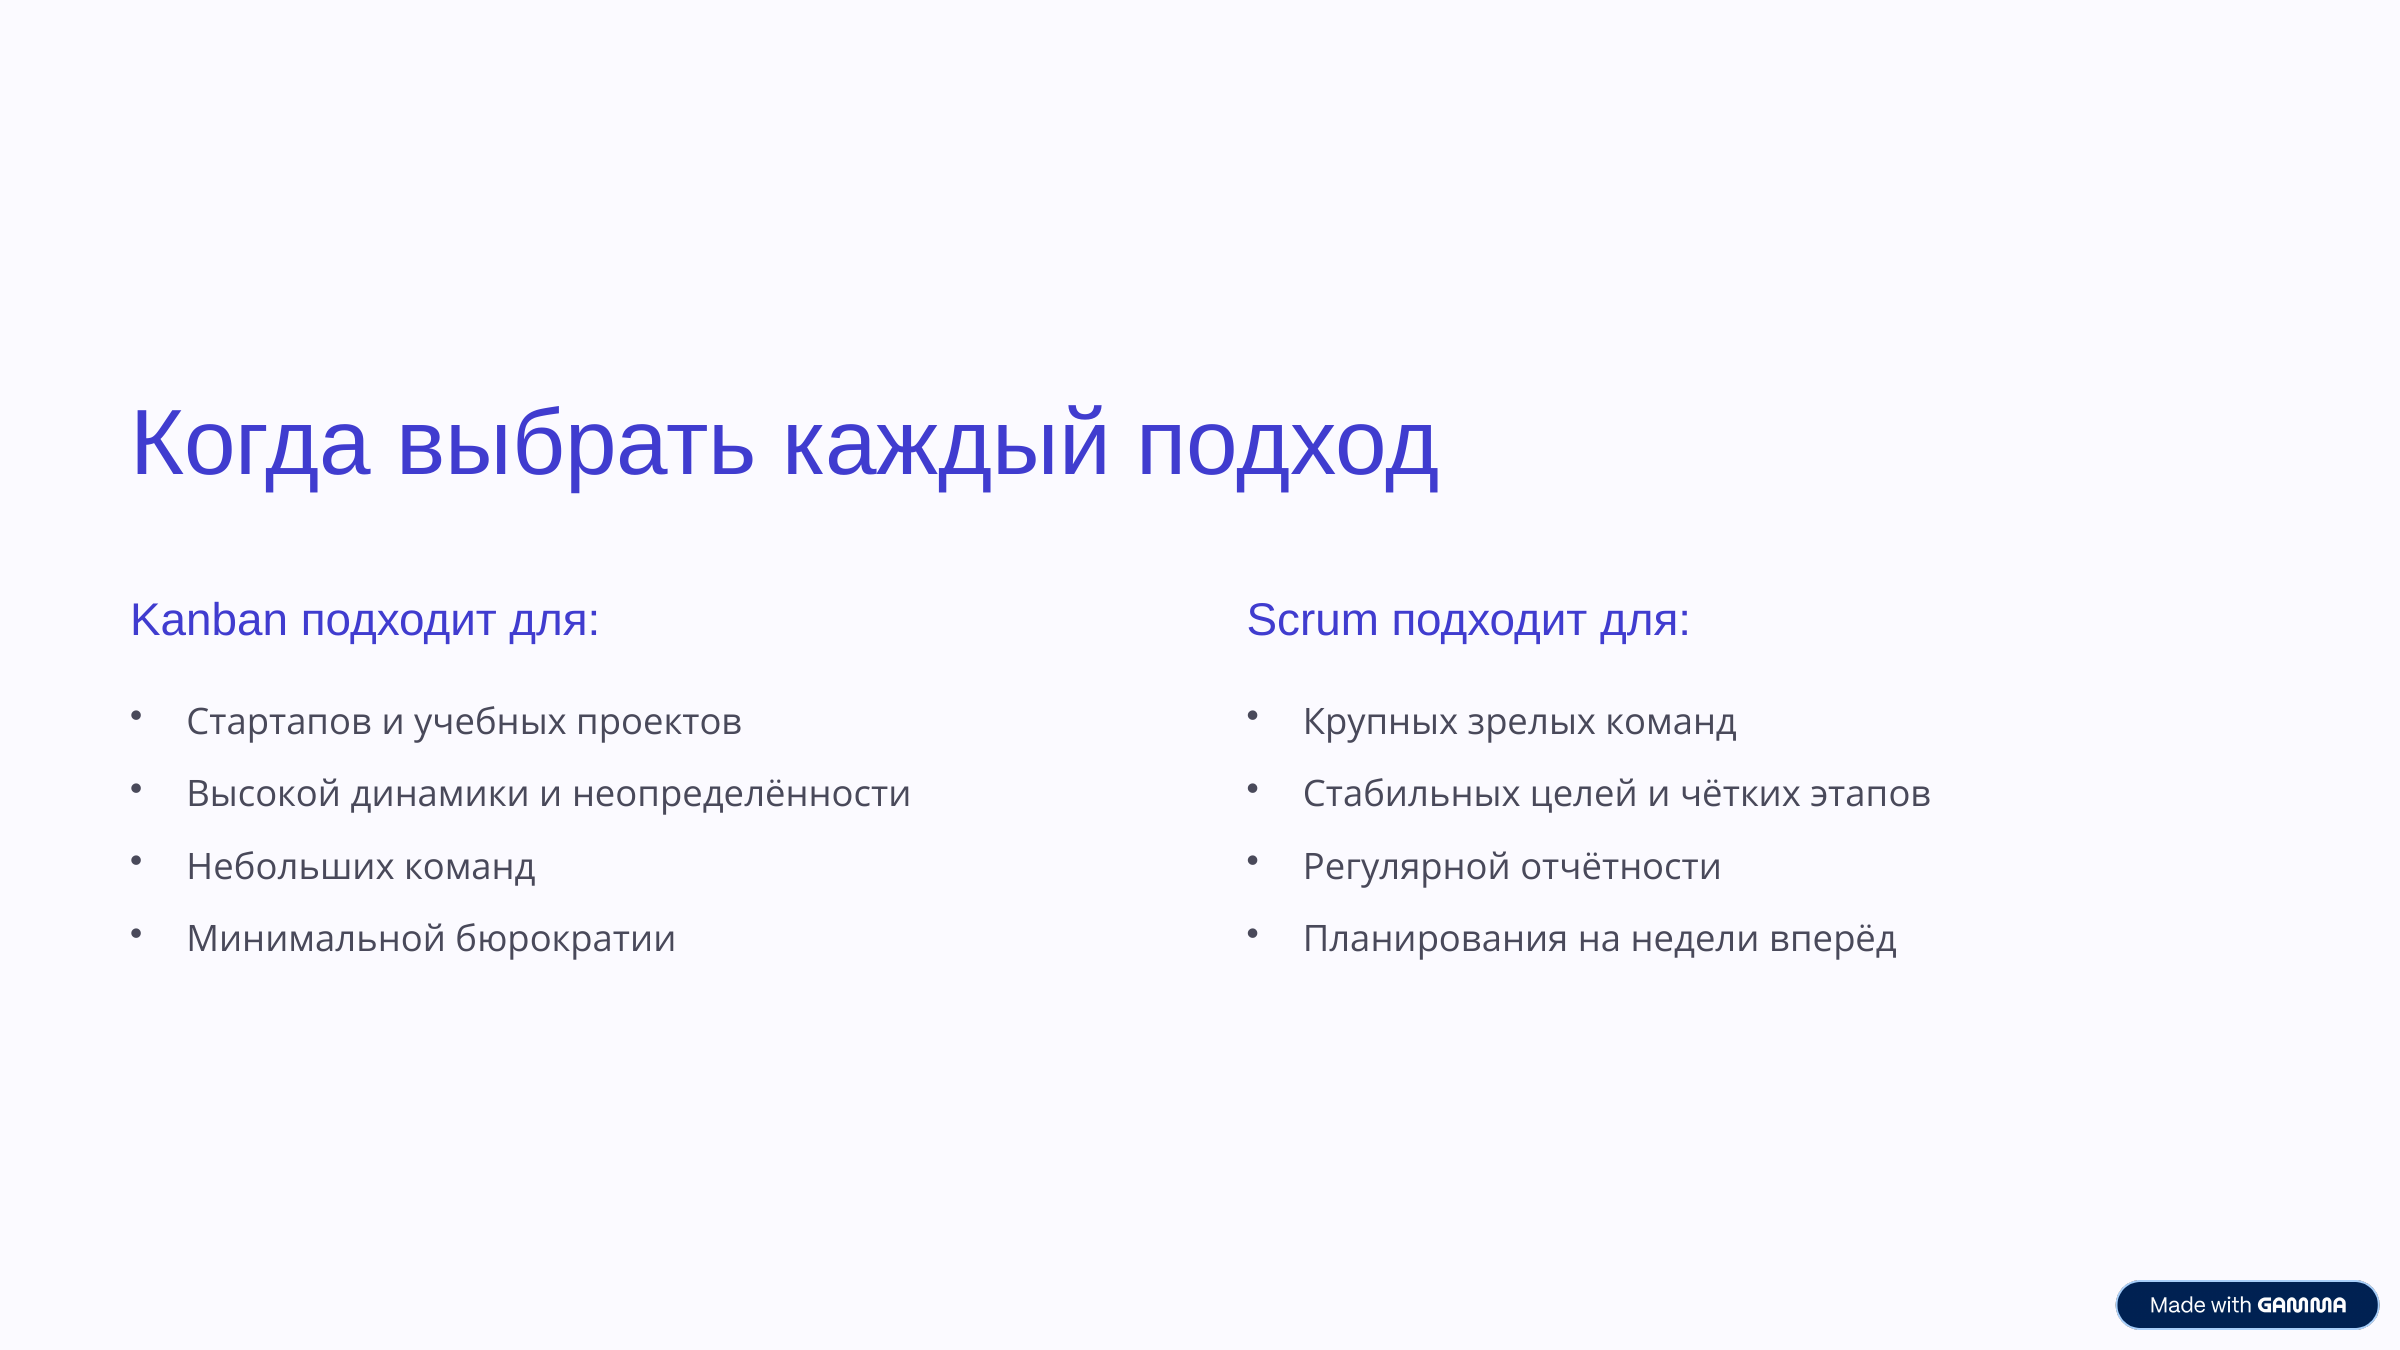

Когда выбрать каждый подход
Kanban подходит для:
Scrum подходит для:
Стартапов и учебных проектов
Крупных зрелых команд
Высокой динамики и неопределённости
Стабильных целей и чётких этапов
Небольших команд
Регулярной отчётности
Минимальной бюрократии
Планирования на недели вперёд